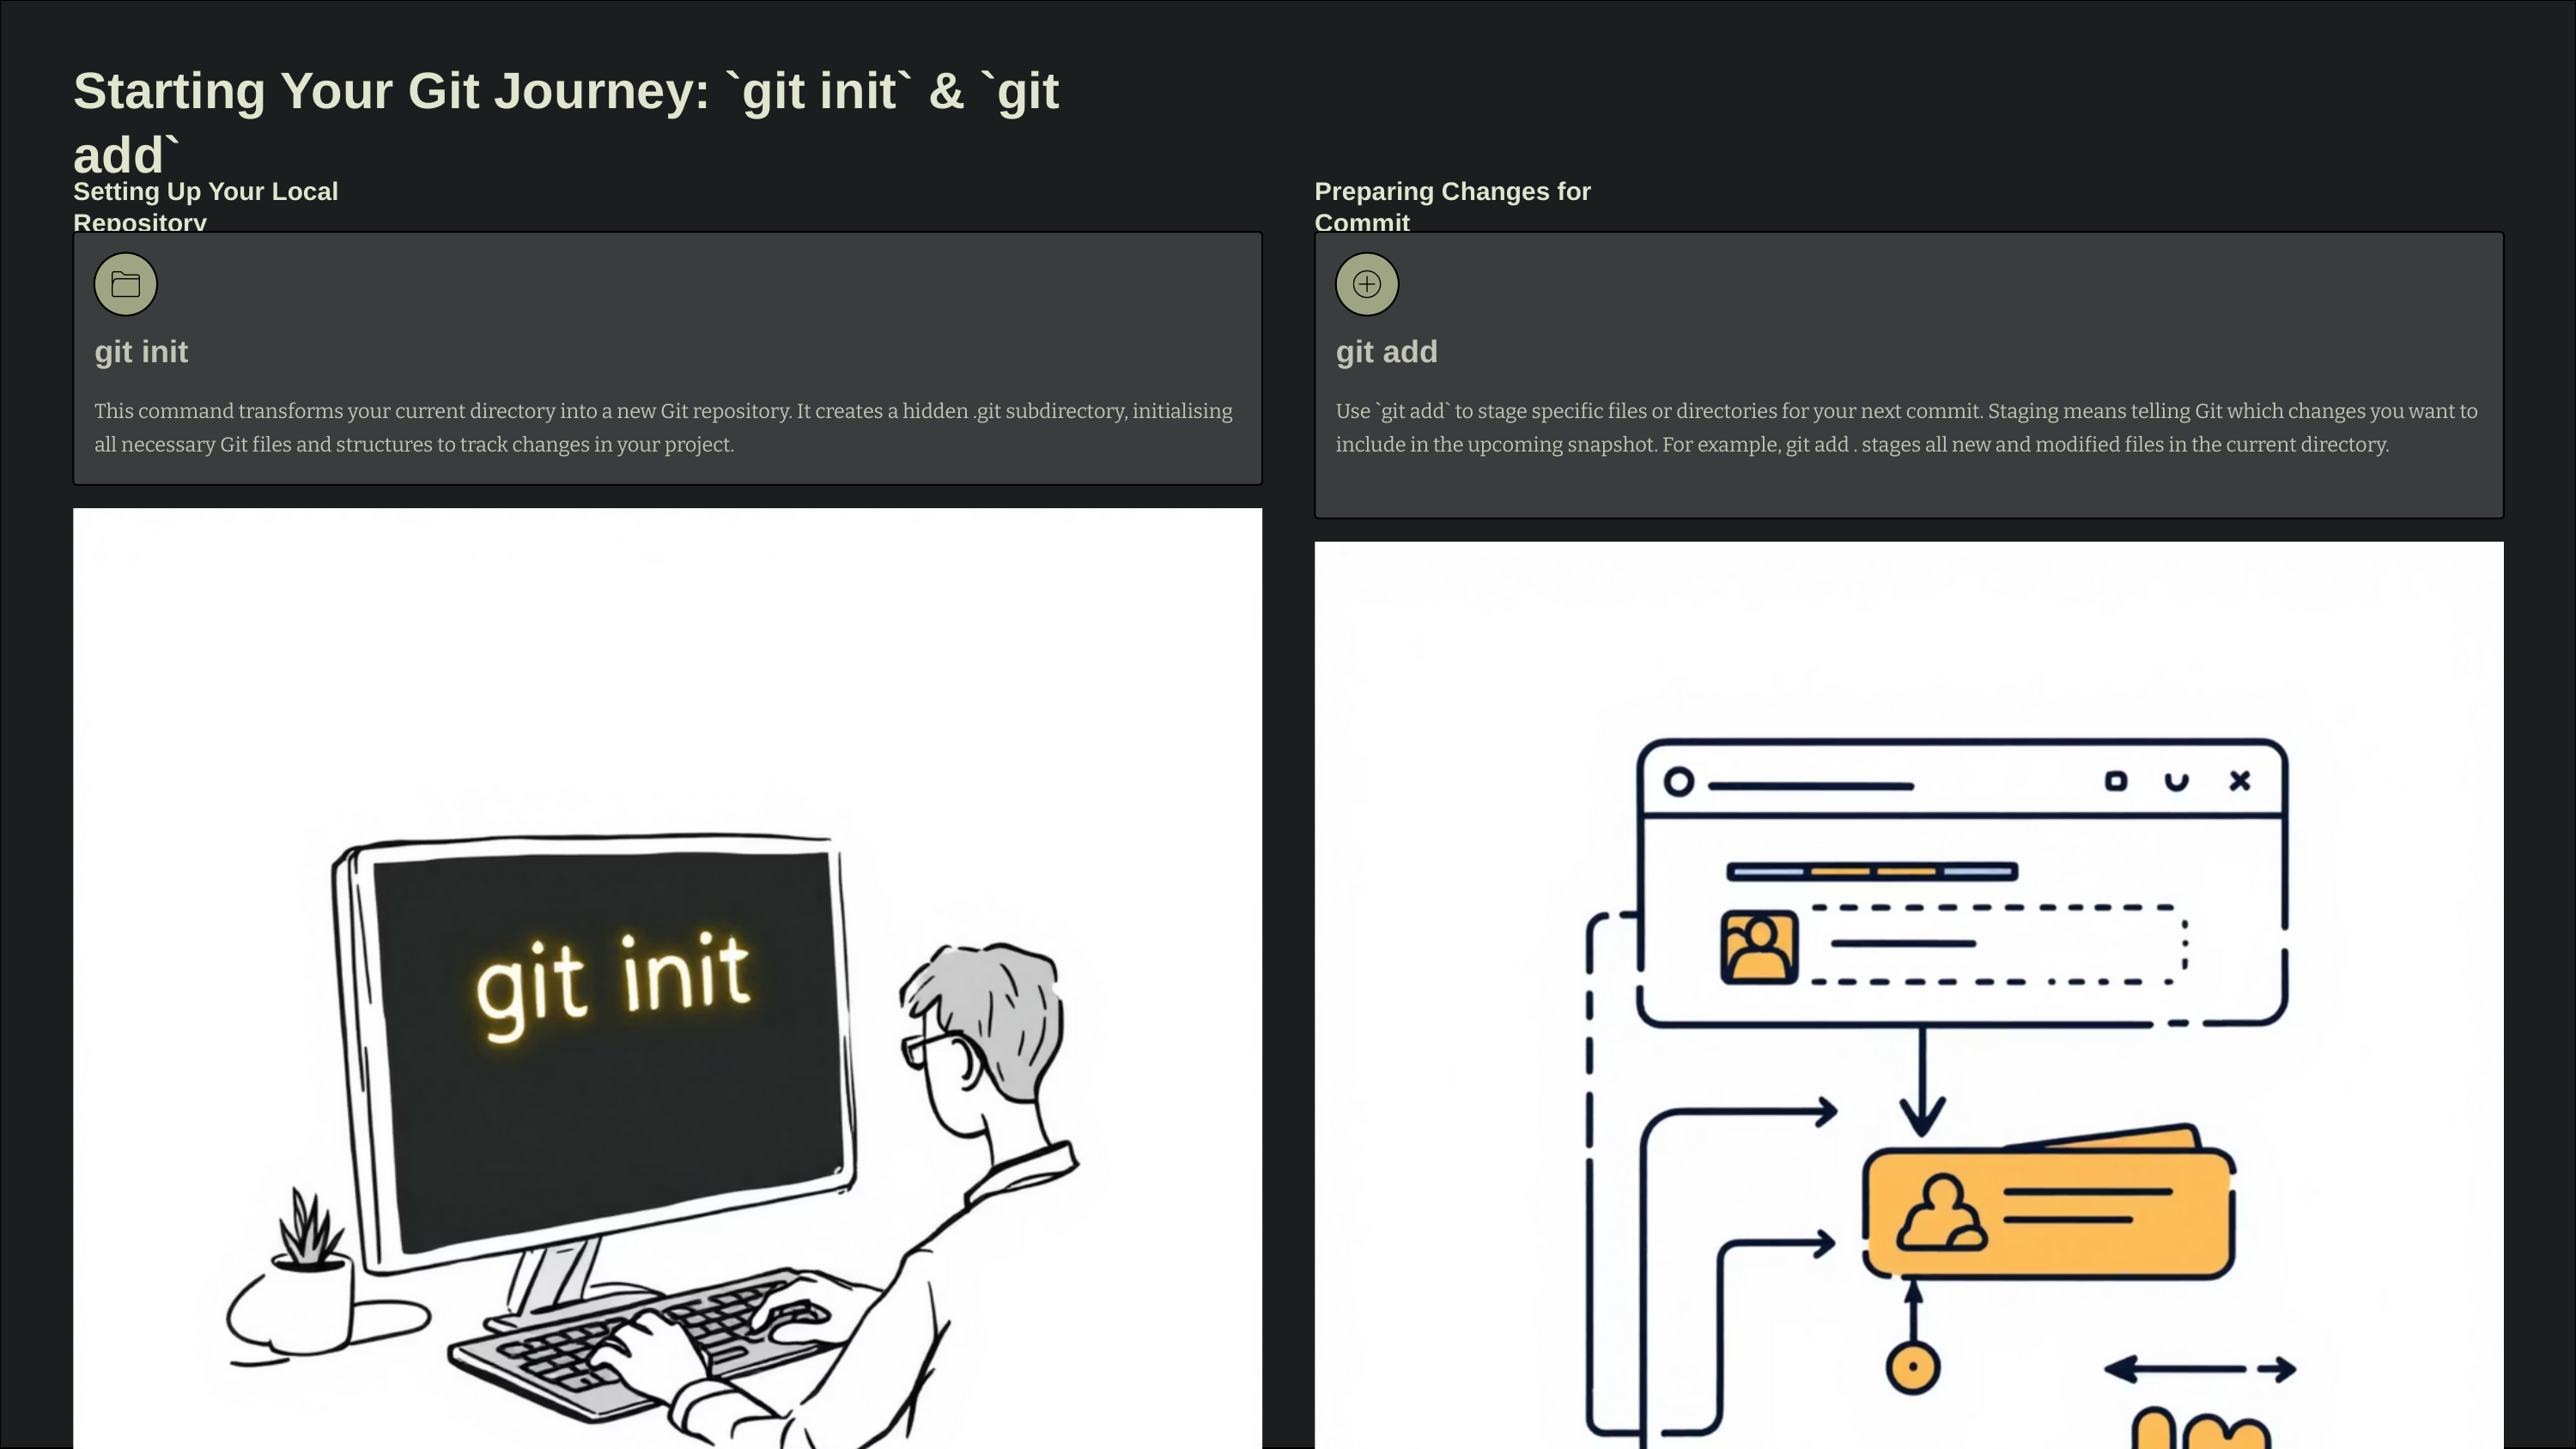

Starting Your Git Journey: `git init` & `git add`
Setting Up Your Local Repository
Preparing Changes for Commit

git init
git add
This command transforms your current directory into a new Git repository. It creates a hidden .git subdirectory, initialising all necessary Git files and structures to track changes in your project.
Use `git add` to stage specific files or directories for your next commit. Staging means telling Git which changes you want to include in the upcoming snapshot. For example, git add . stages all new and modified files in the current directory.